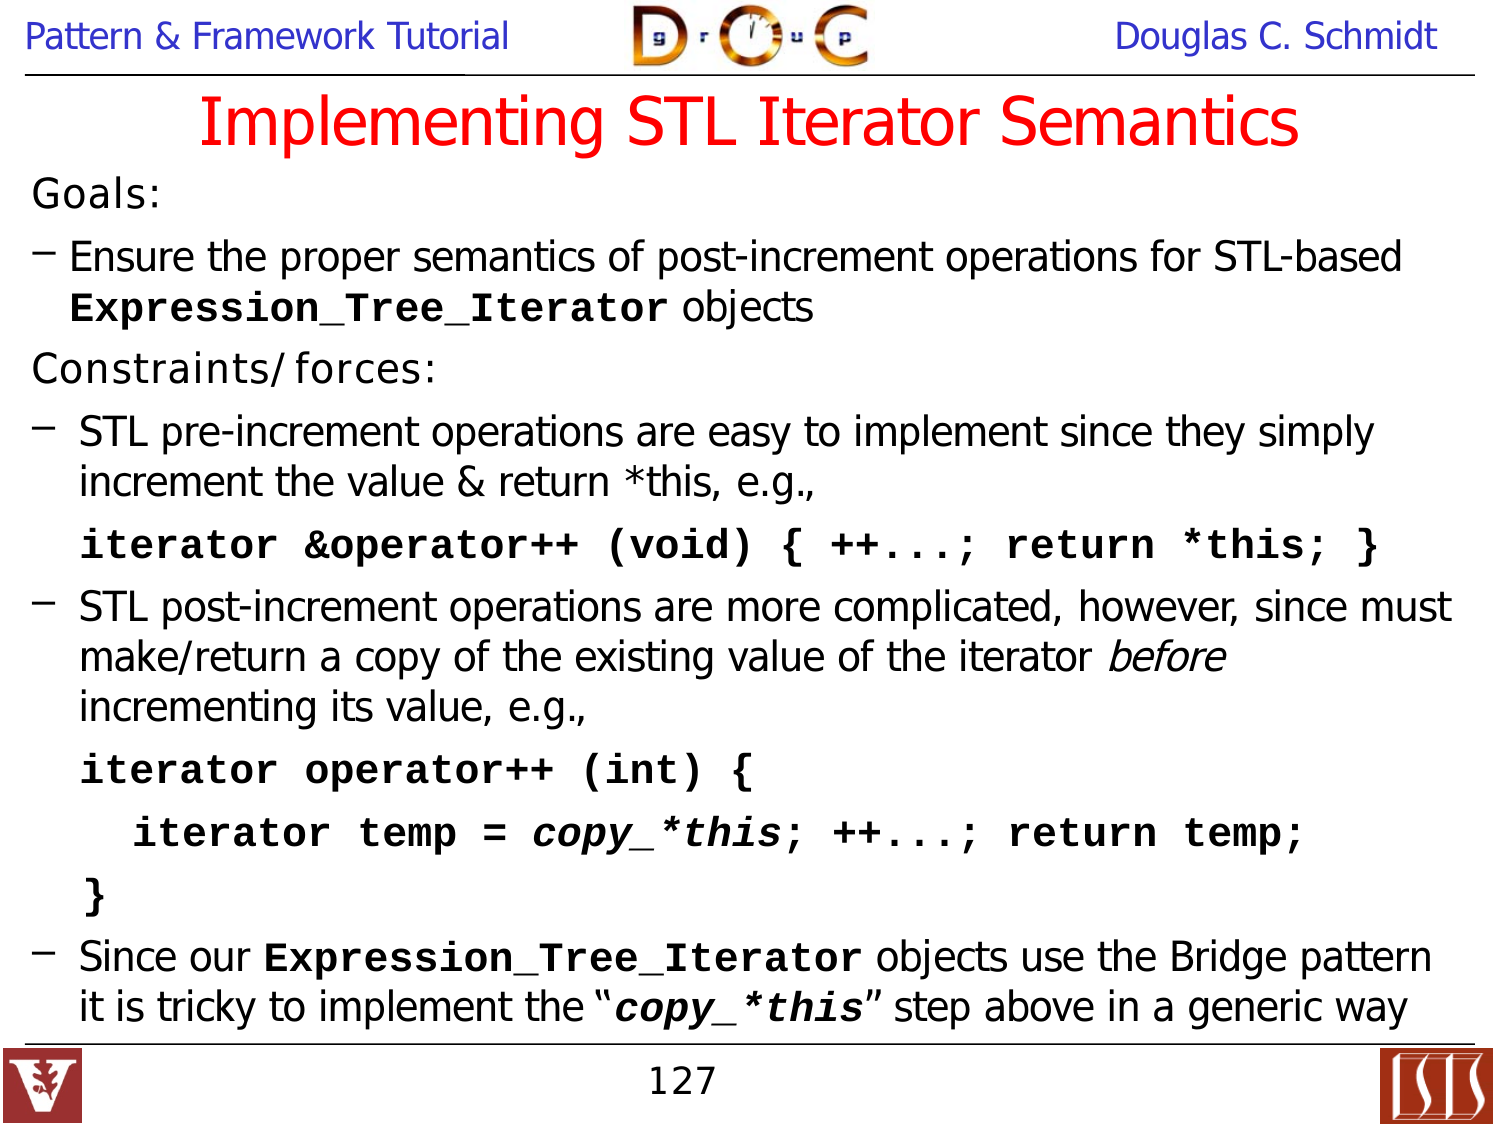

# Implementing STL Iterator Semantics
Goals:
Ensure the proper semantics of post-increment operations for STL-based Expression_Tree_Iterator objects
Constraints/forces:
STL pre-increment operations are easy to implement since they simply increment the value & return *this, e.g.,
	iterator &operator++ (void) { ++...; return *this; }
STL post-increment operations are more complicated, however, since must make/return a copy of the existing value of the iterator before incrementing its value, e.g.,
	iterator operator++ (int) {
    iterator temp = copy_*this; ++...; return temp;
  }
Since our Expression_Tree_Iterator objects use the Bridge pattern it is tricky to implement the “copy_*this” step above in a generic way